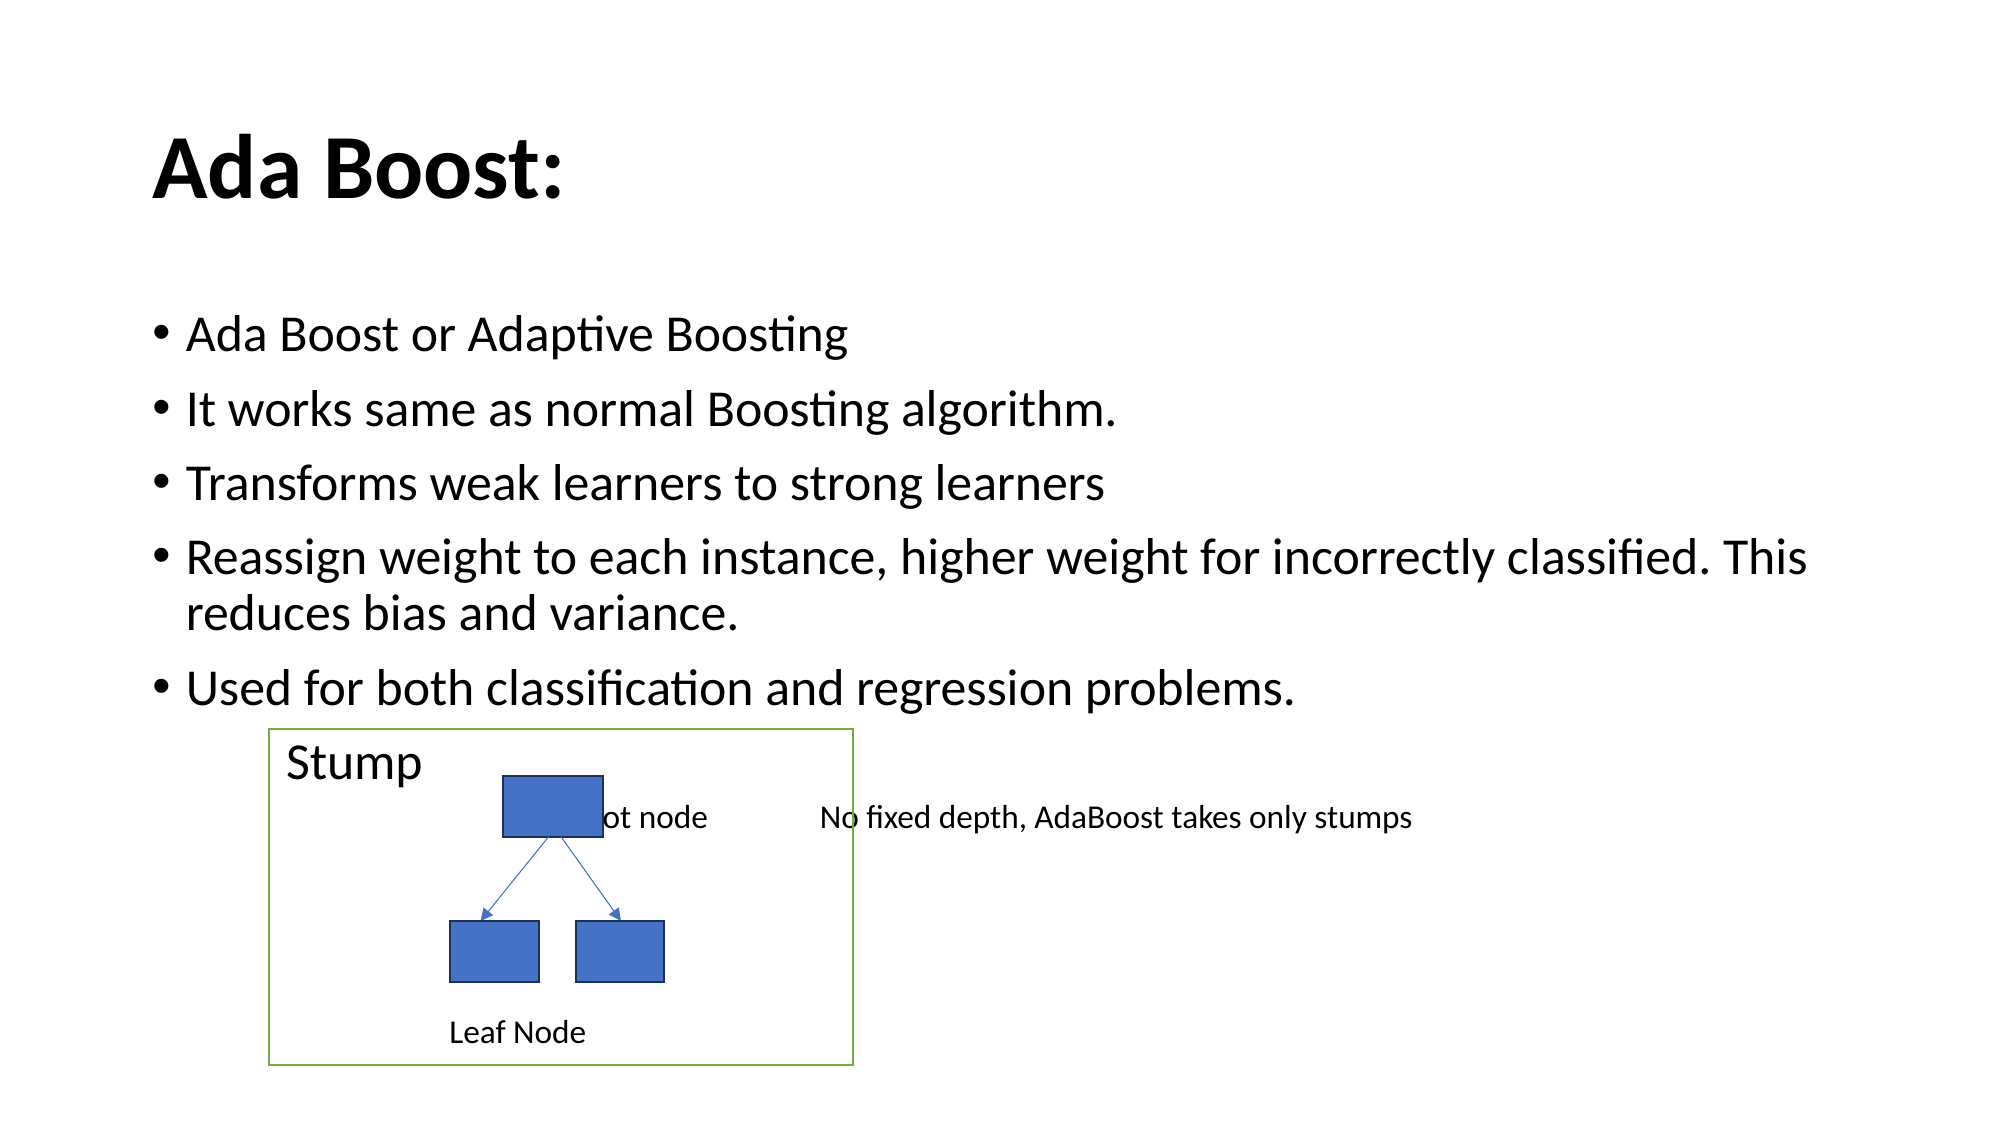

# Ada Boost:
Ada Boost or Adaptive Boosting
It works same as normal Boosting algorithm.
Transforms weak learners to strong learners
Reassign weight to each instance, higher weight for incorrectly classified. This reduces bias and variance.
Used for both classification and regression problems.
	Stump
  Root node	No fixed depth, AdaBoost takes only stumps

    Leaf Node